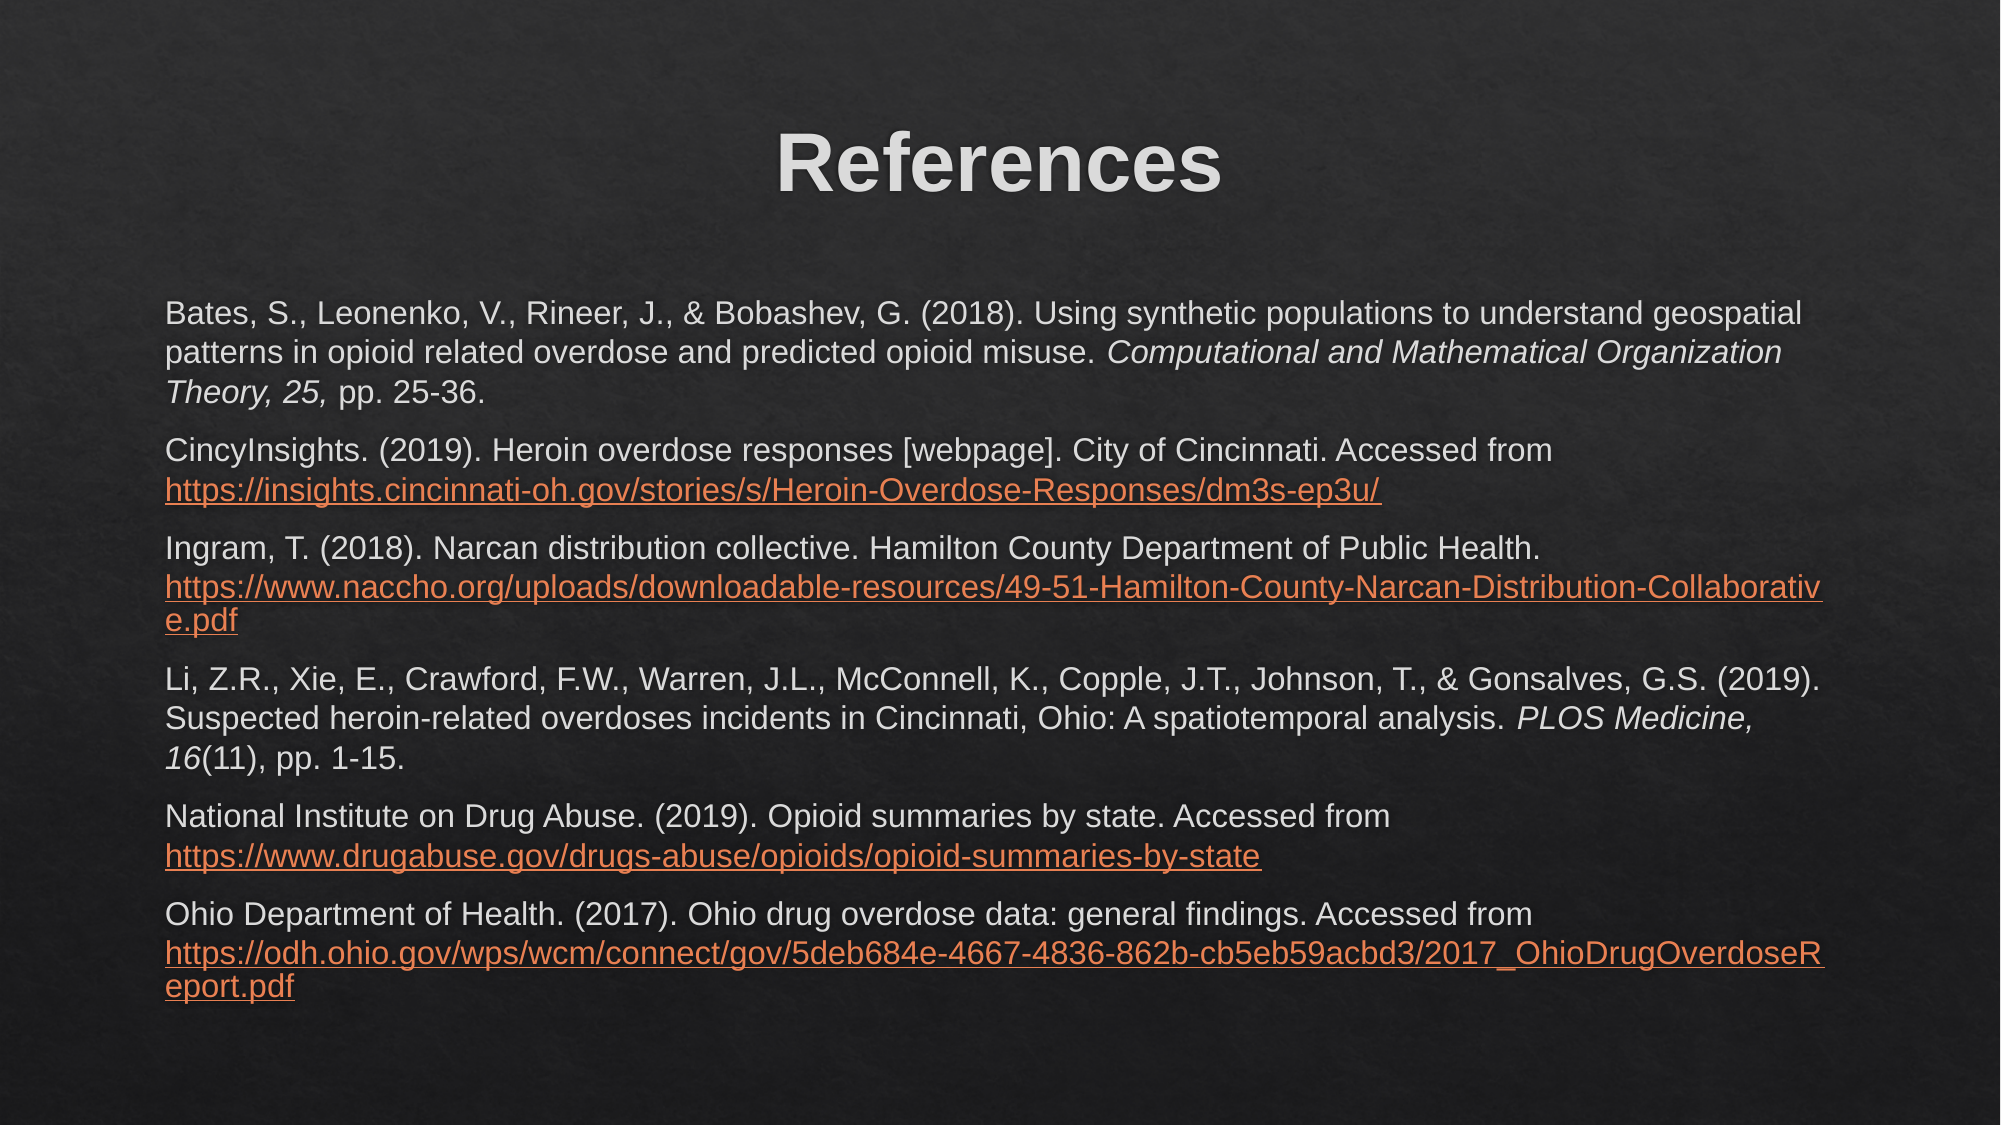

# References
Bates, S., Leonenko, V., Rineer, J., & Bobashev, G. (2018). Using synthetic populations to understand geospatial patterns in opioid related overdose and predicted opioid misuse. Computational and Mathematical Organization Theory, 25, pp. 25-36.
CincyInsights. (2019). Heroin overdose responses [webpage]. City of Cincinnati. Accessed from https://insights.cincinnati-oh.gov/stories/s/Heroin-Overdose-Responses/dm3s-ep3u/
Ingram, T. (2018). Narcan distribution collective. Hamilton County Department of Public Health. https://www.naccho.org/uploads/downloadable-resources/49-51-Hamilton-County-Narcan-Distribution-Collaborative.pdf
Li, Z.R., Xie, E., Crawford, F.W., Warren, J.L., McConnell, K., Copple, J.T., Johnson, T., & Gonsalves, G.S. (2019). Suspected heroin-related overdoses incidents in Cincinnati, Ohio: A spatiotemporal analysis. PLOS Medicine, 16(11), pp. 1-15.
National Institute on Drug Abuse. (2019). Opioid summaries by state. Accessed from https://www.drugabuse.gov/drugs-abuse/opioids/opioid-summaries-by-state
Ohio Department of Health. (2017). Ohio drug overdose data: general findings. Accessed from https://odh.ohio.gov/wps/wcm/connect/gov/5deb684e-4667-4836-862b-cb5eb59acbd3/2017_OhioDrugOverdoseReport.pdf